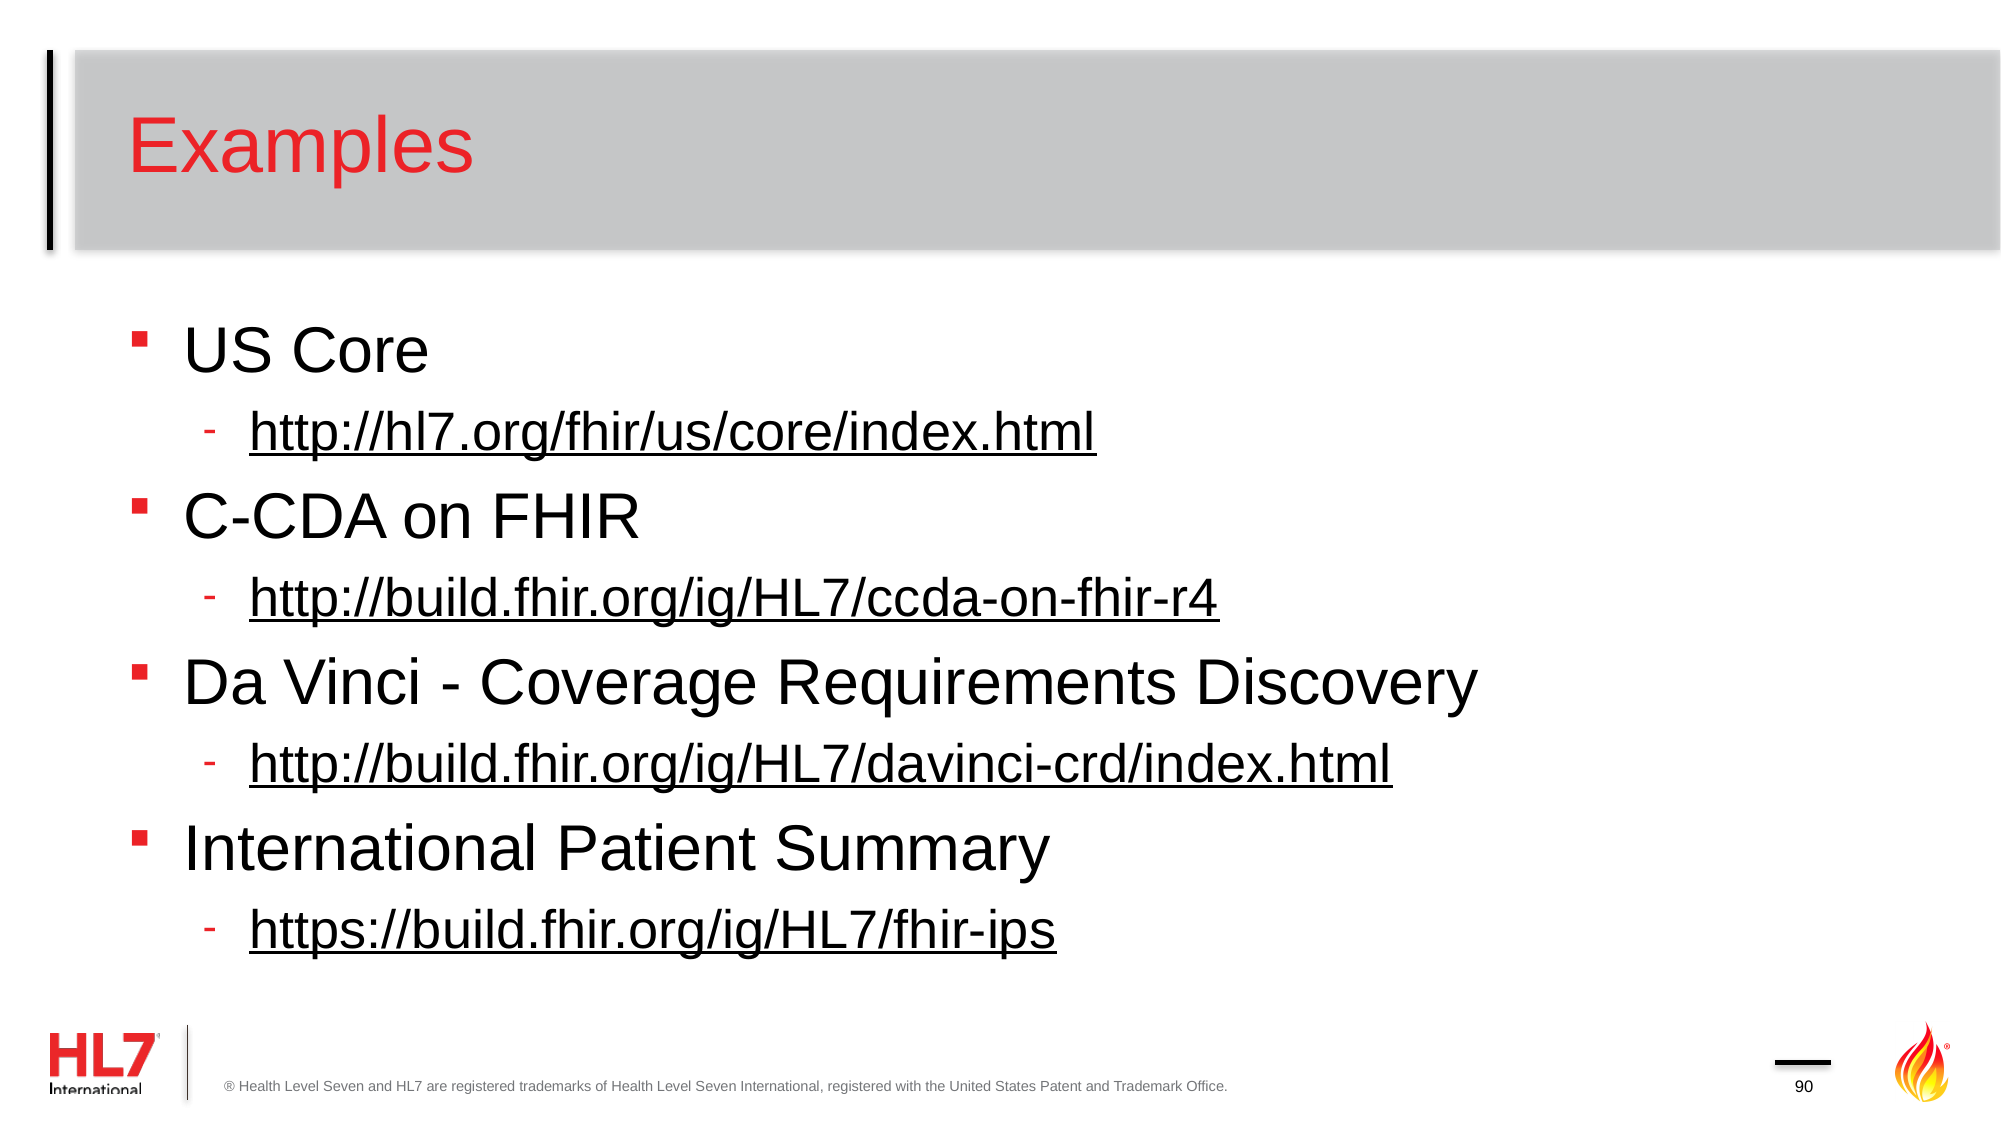

# Examples
US Core
http://hl7.org/fhir/us/core/index.html
C-CDA on FHIR
http://build.fhir.org/ig/HL7/ccda-on-fhir-r4
Da Vinci - Coverage Requirements Discovery
http://build.fhir.org/ig/HL7/davinci-crd/index.html
International Patient Summary
https://build.fhir.org/ig/HL7/fhir-ips

® Health Level Seven and HL7 are registered trademarks of Health Level Seven International, registered with the United States Patent and Trademark Office.
90